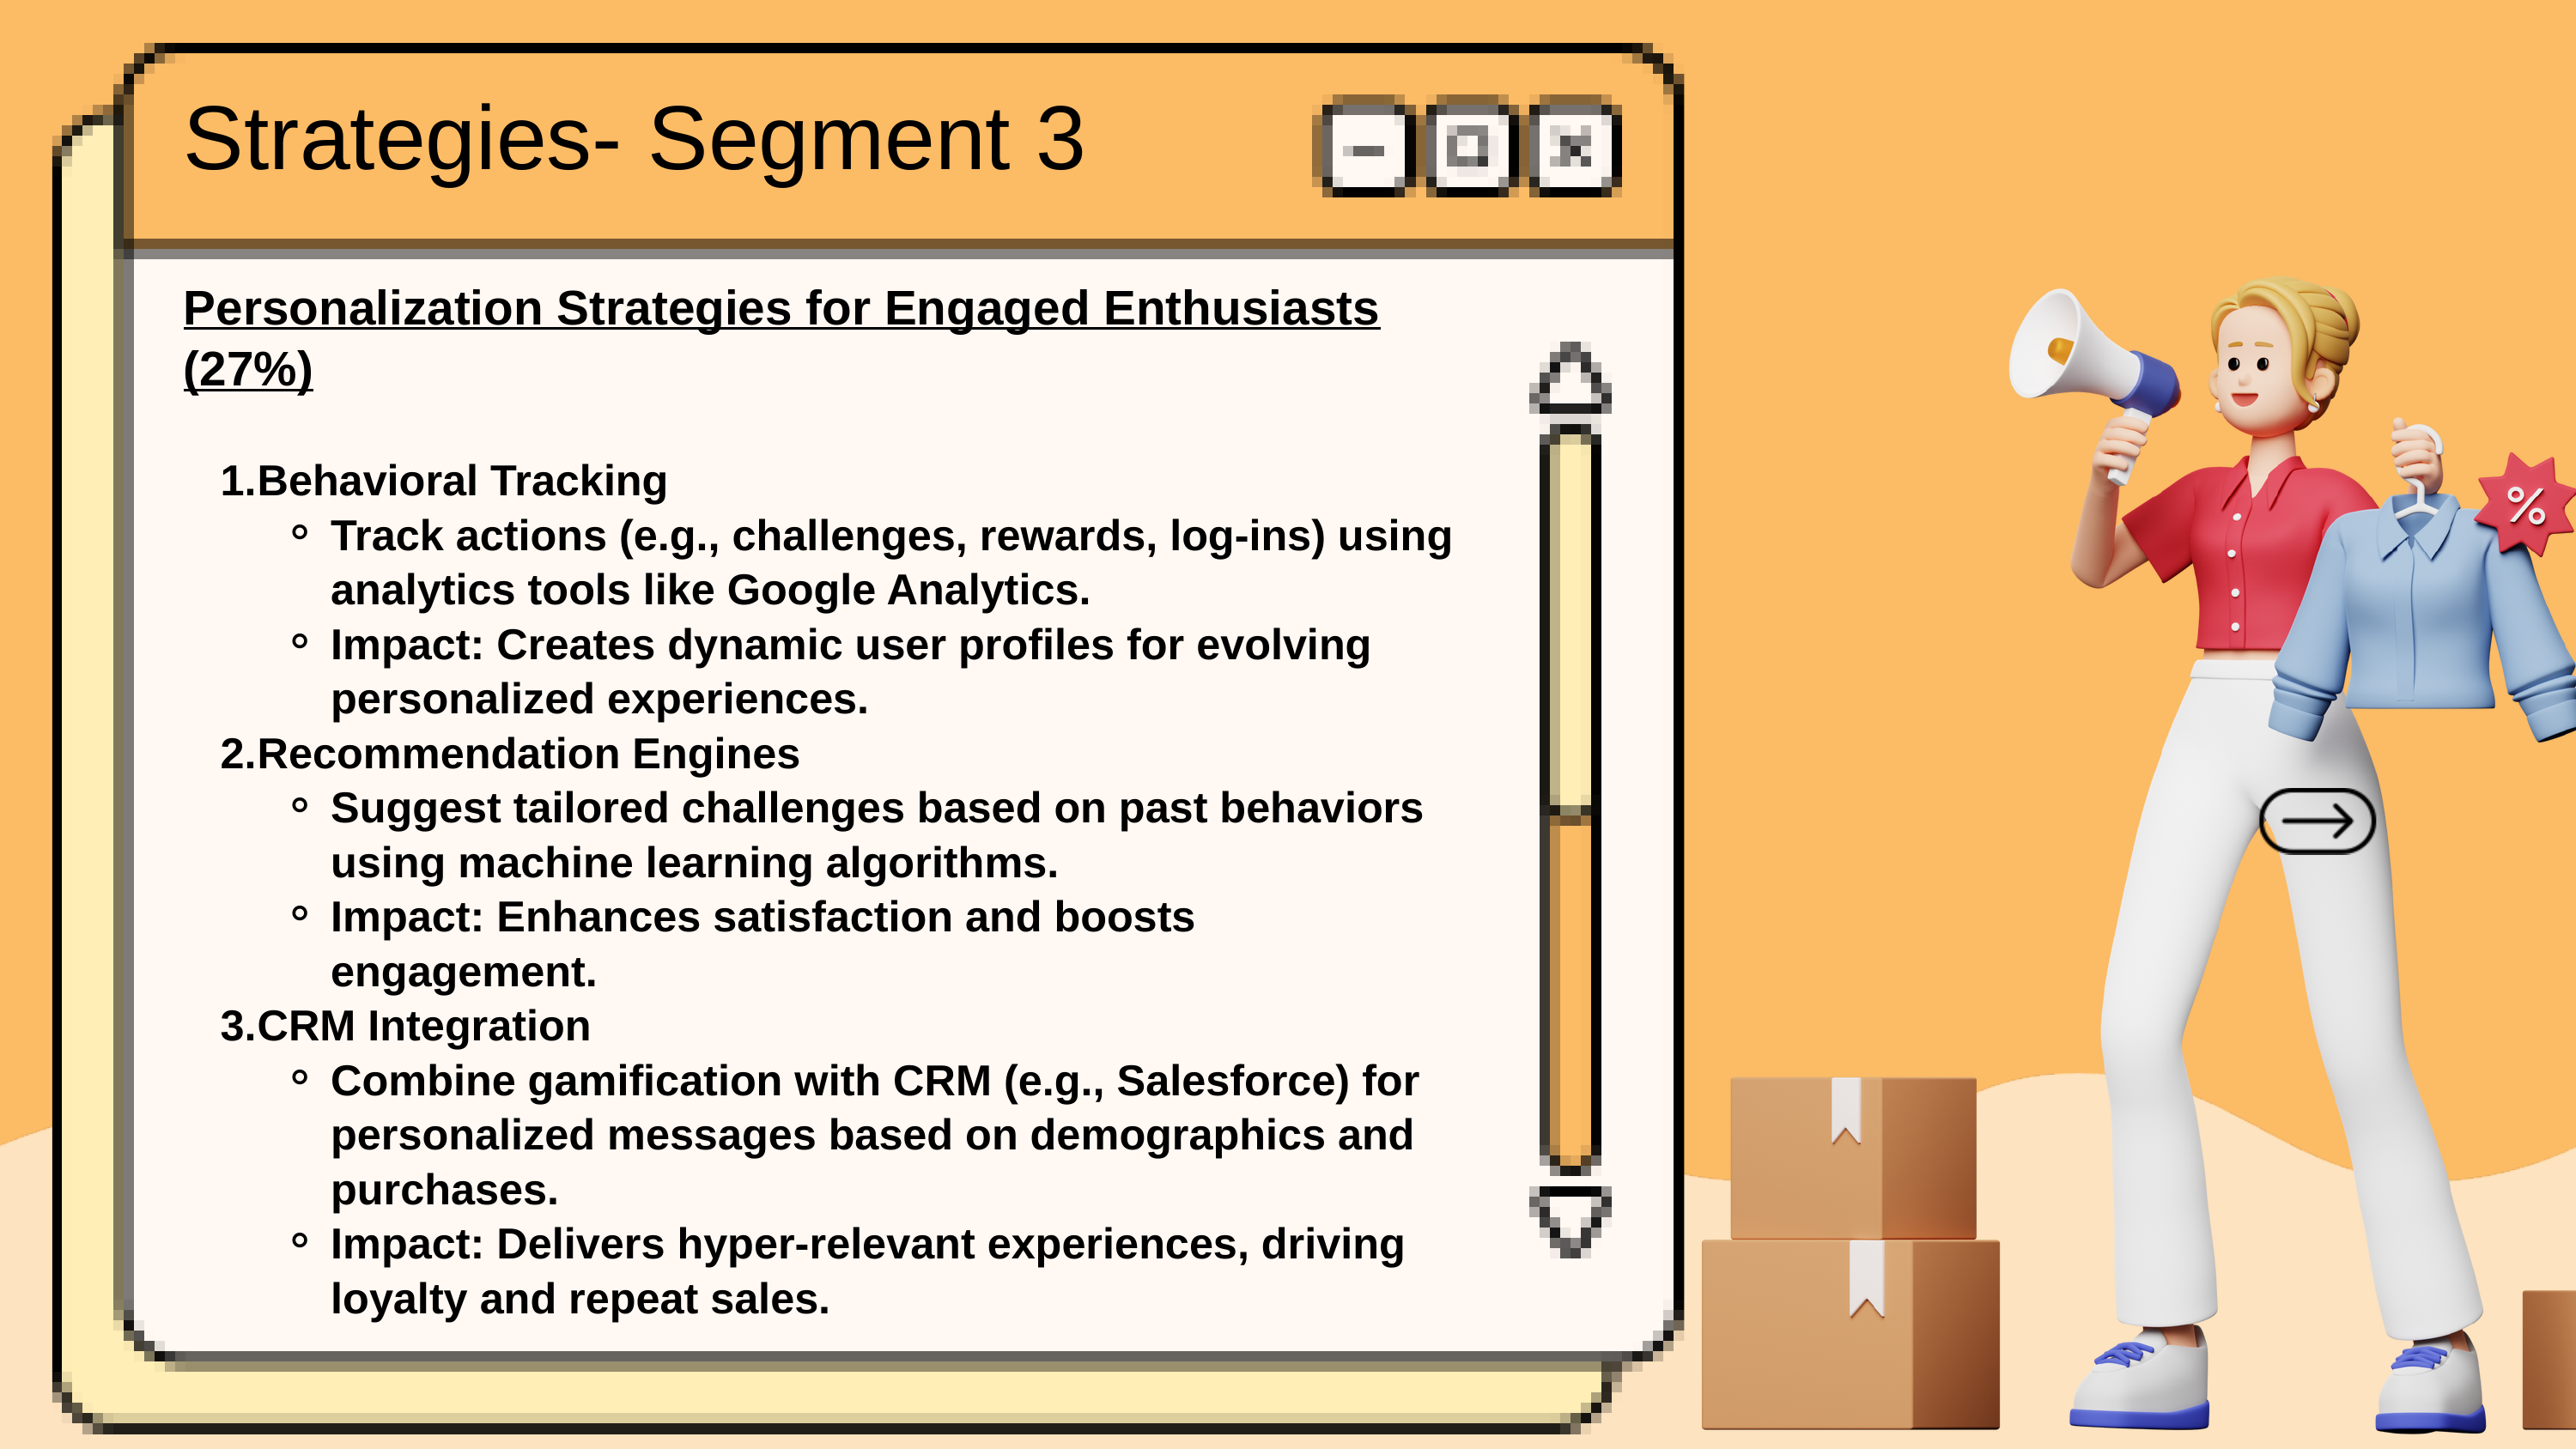

Strategies- Segment 3
Personalization Strategies for Engaged Enthusiasts (27%)

Behavioral Tracking
Track actions (e.g., challenges, rewards, log-ins) using analytics tools like Google Analytics.
Impact: Creates dynamic user profiles for evolving personalized experiences.
Recommendation Engines
Suggest tailored challenges based on past behaviors using machine learning algorithms.
Impact: Enhances satisfaction and boosts engagement.
CRM Integration
Combine gamification with CRM (e.g., Salesforce) for personalized messages based on demographics and purchases.
Impact: Delivers hyper-relevant experiences, driving loyalty and repeat sales.